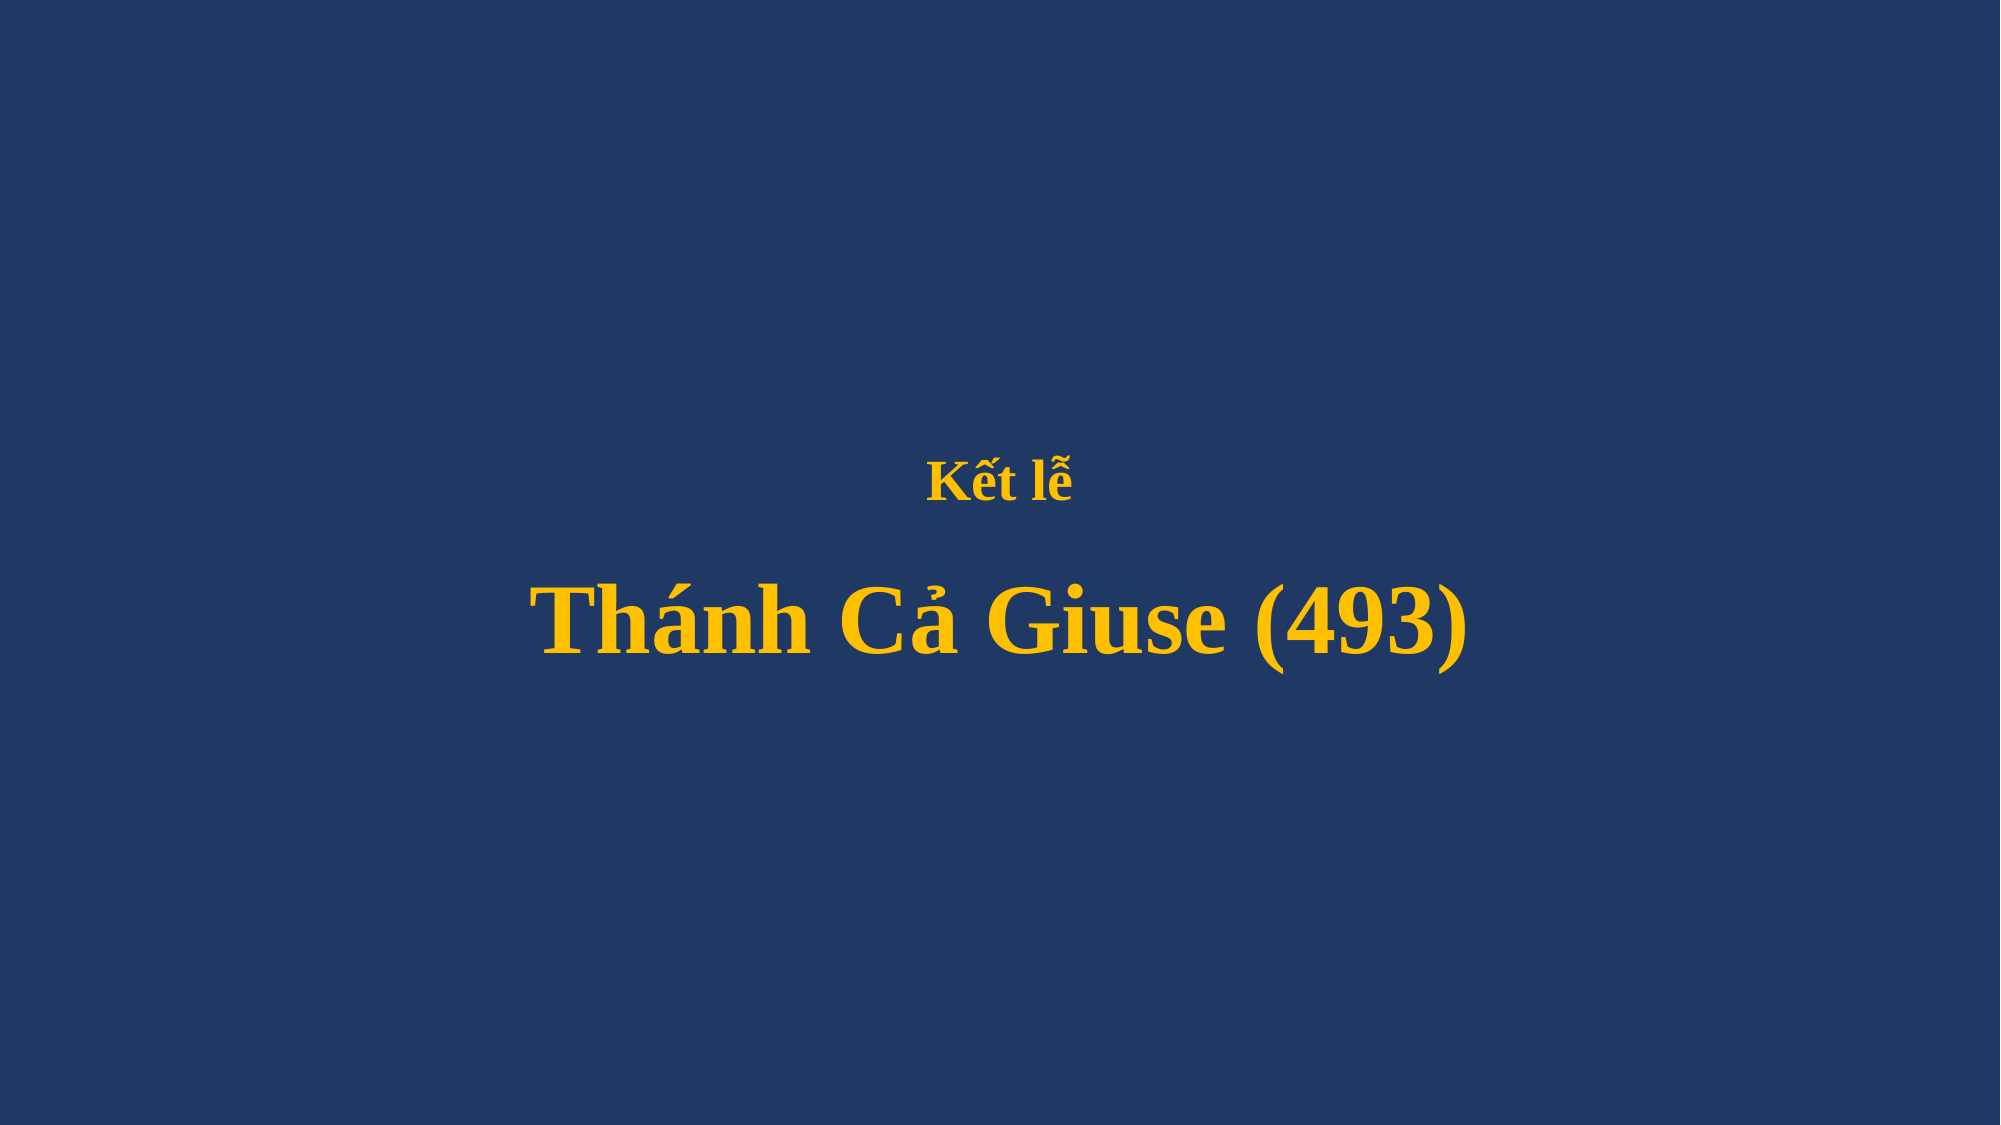

# Kết lễ Thánh Cả Giuse (493)